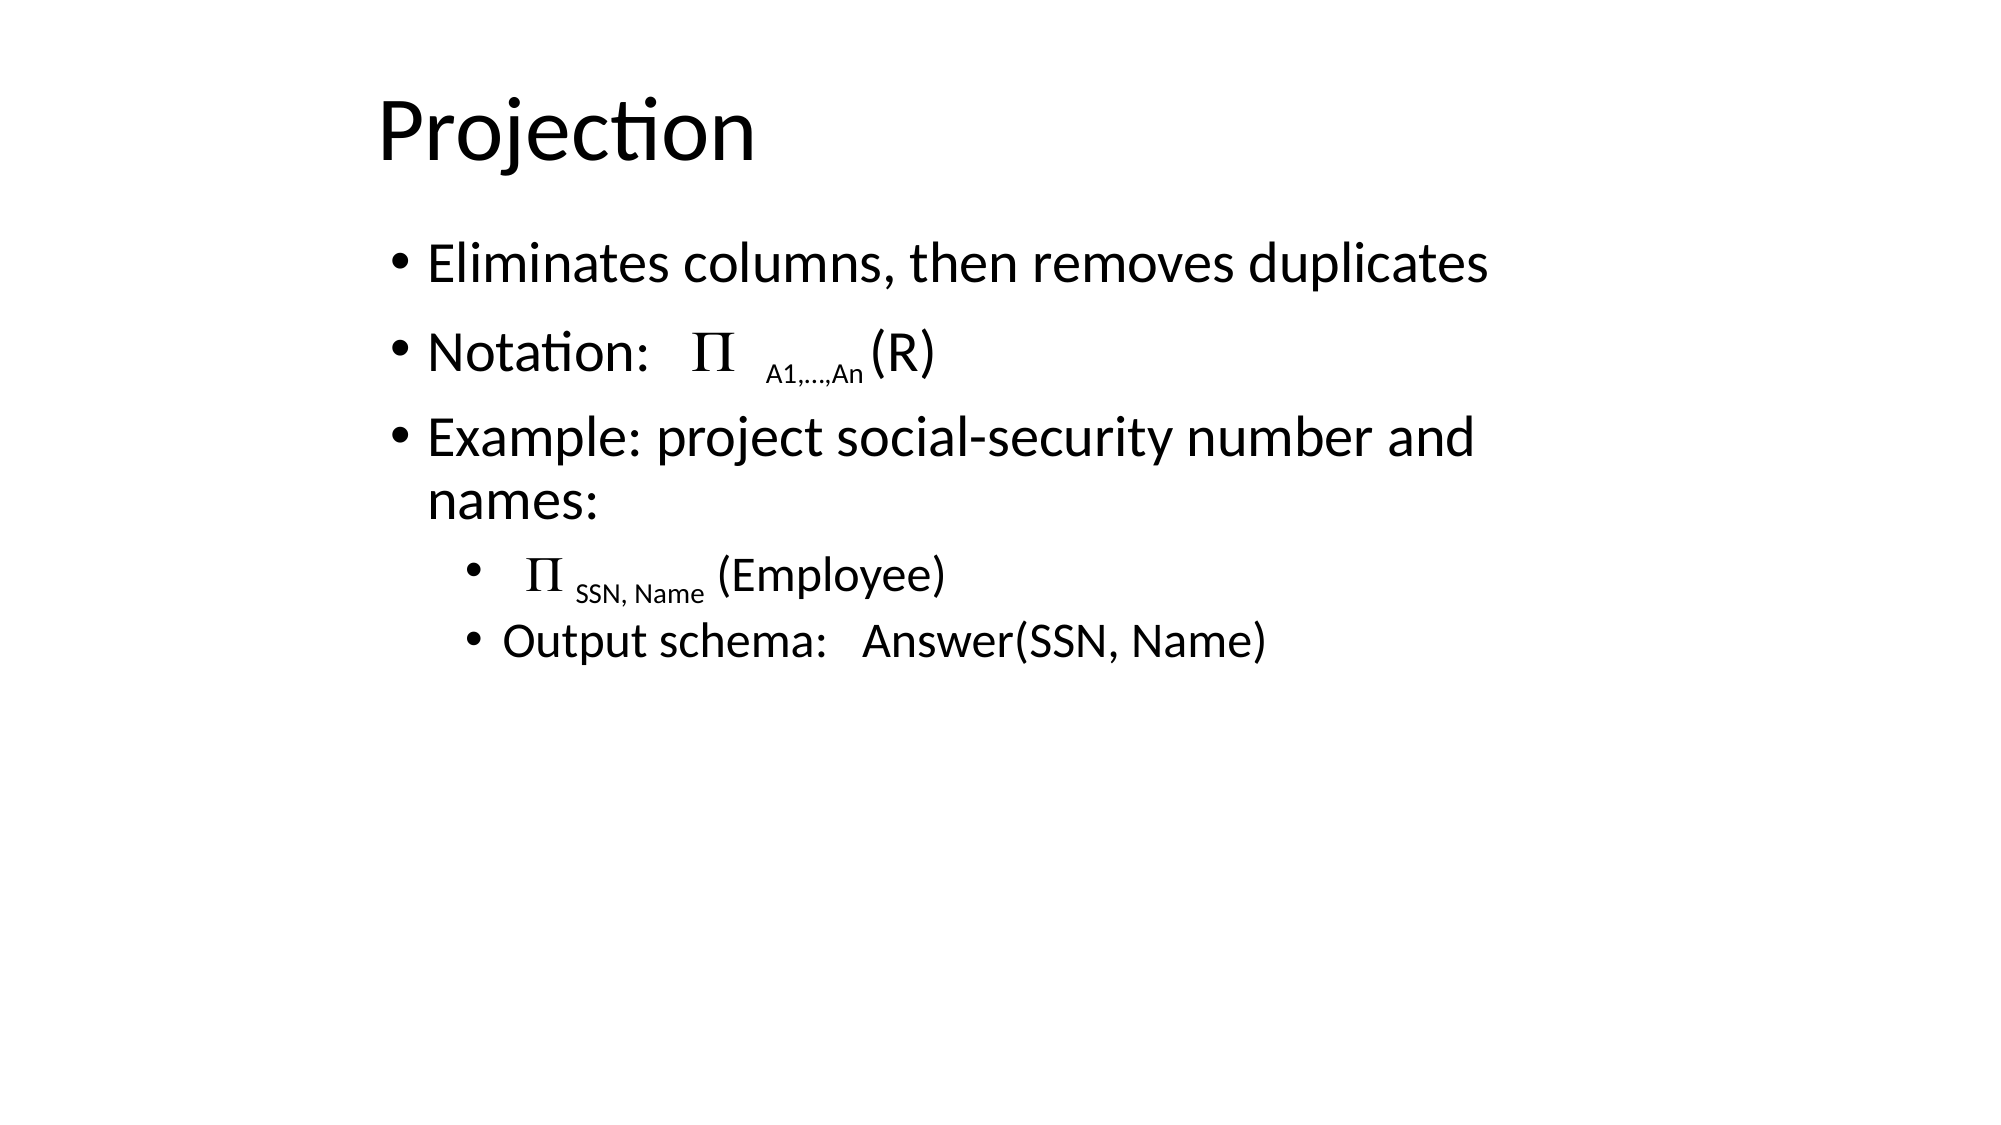

# Projection
Eliminates columns, then removes duplicates
Notation:   Π A1,…,An (R)
Example: project social-security number and names:
  Π SSN, Name (Employee)
Output schema:   Answer(SSN, Name)